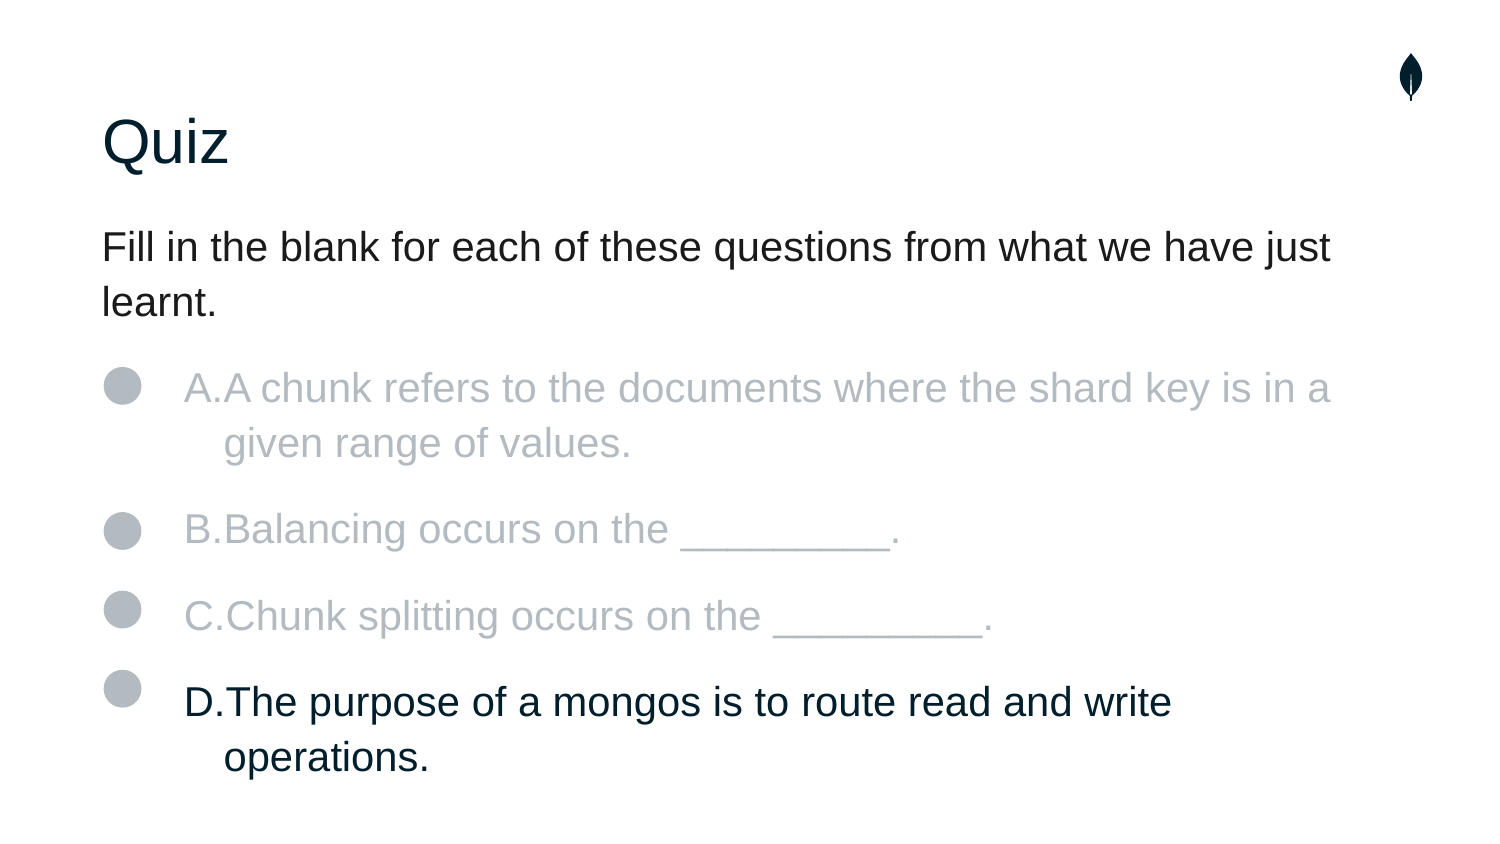

# Quiz
Fill in the blank for each of these questions from what we have just learnt.
A chunk refers to the documents where the shard key is in a given range of values.
Balancing occurs on the _________.
Chunk splitting occurs on the _________.
The purpose of a mongos is to route read and write operations.